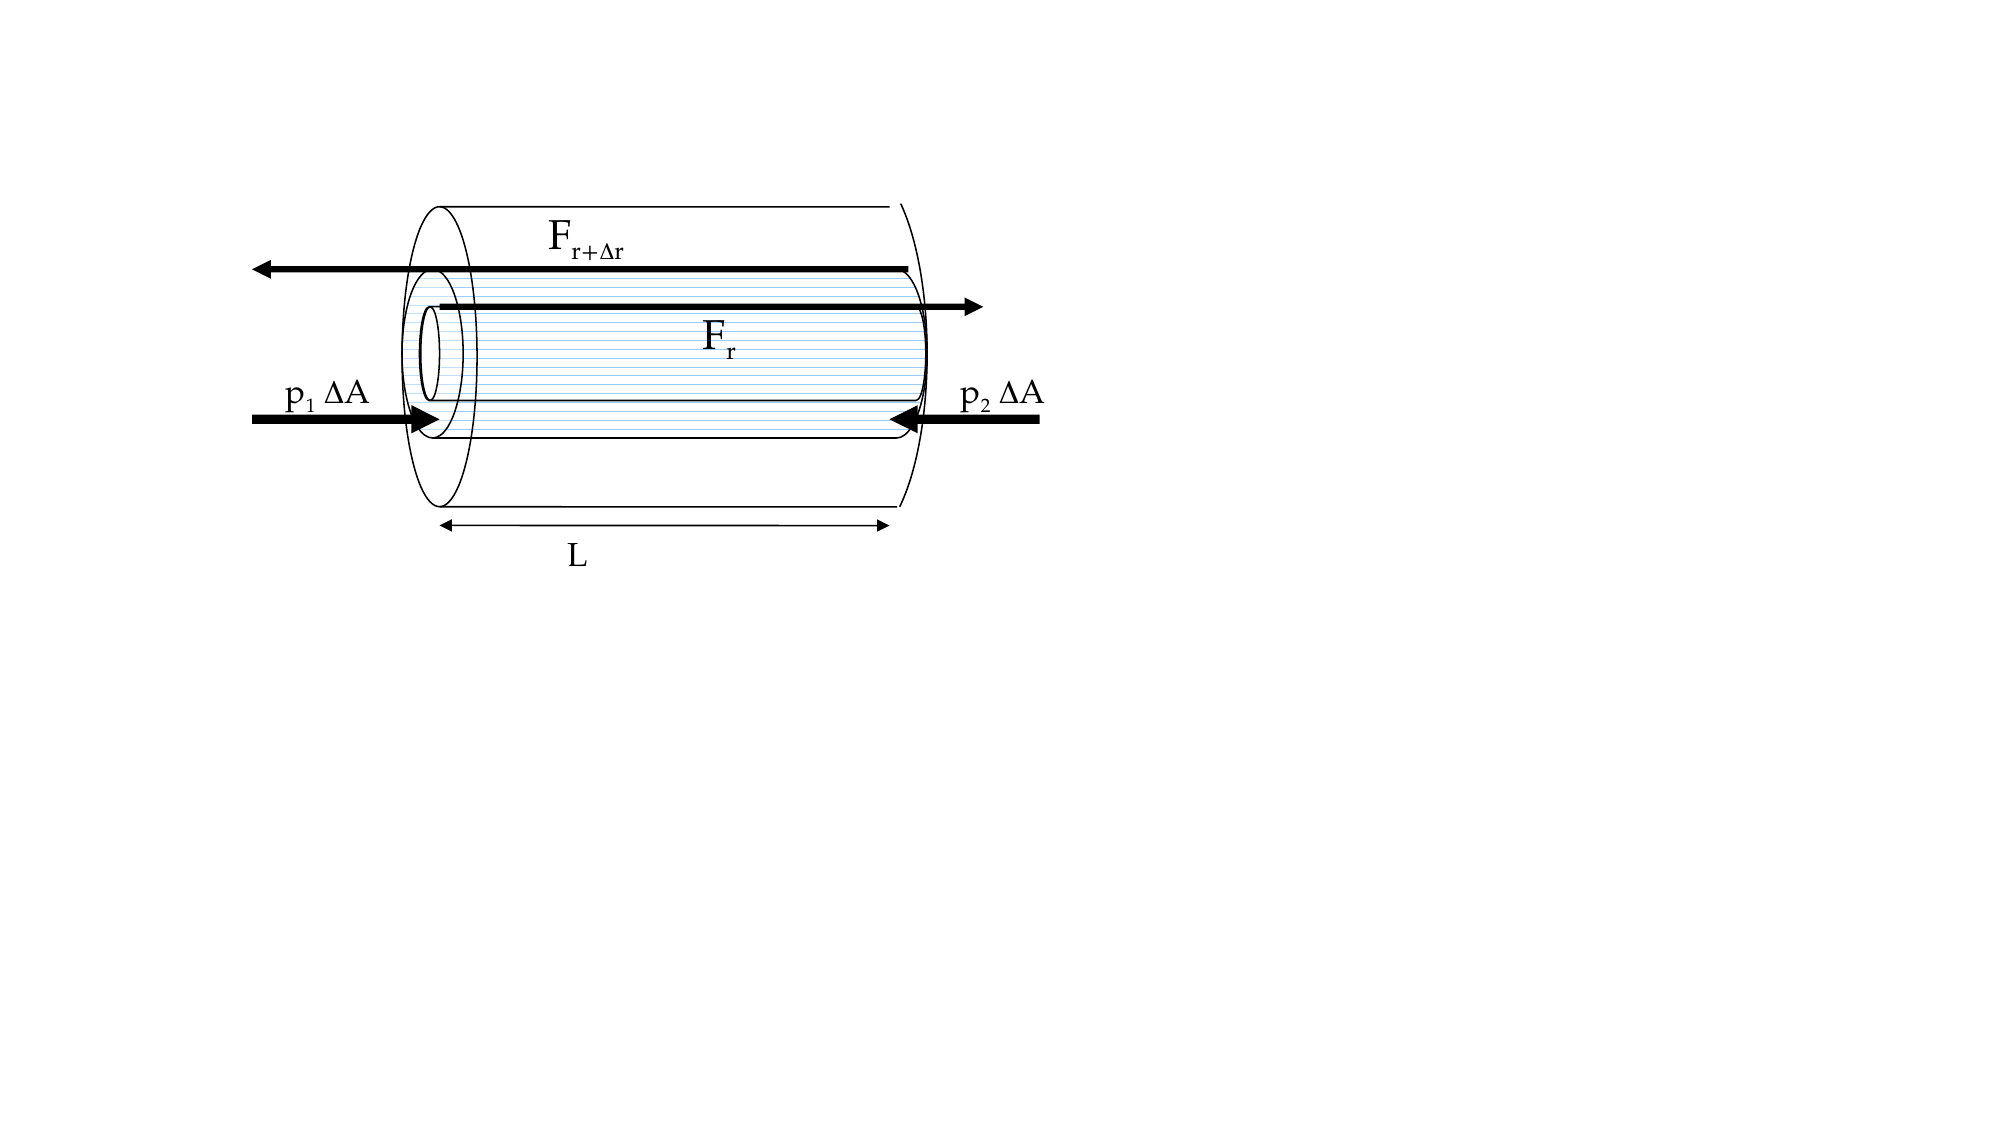

Fr+Δr

Fr

p1 ΔA
p2 ΔA

L